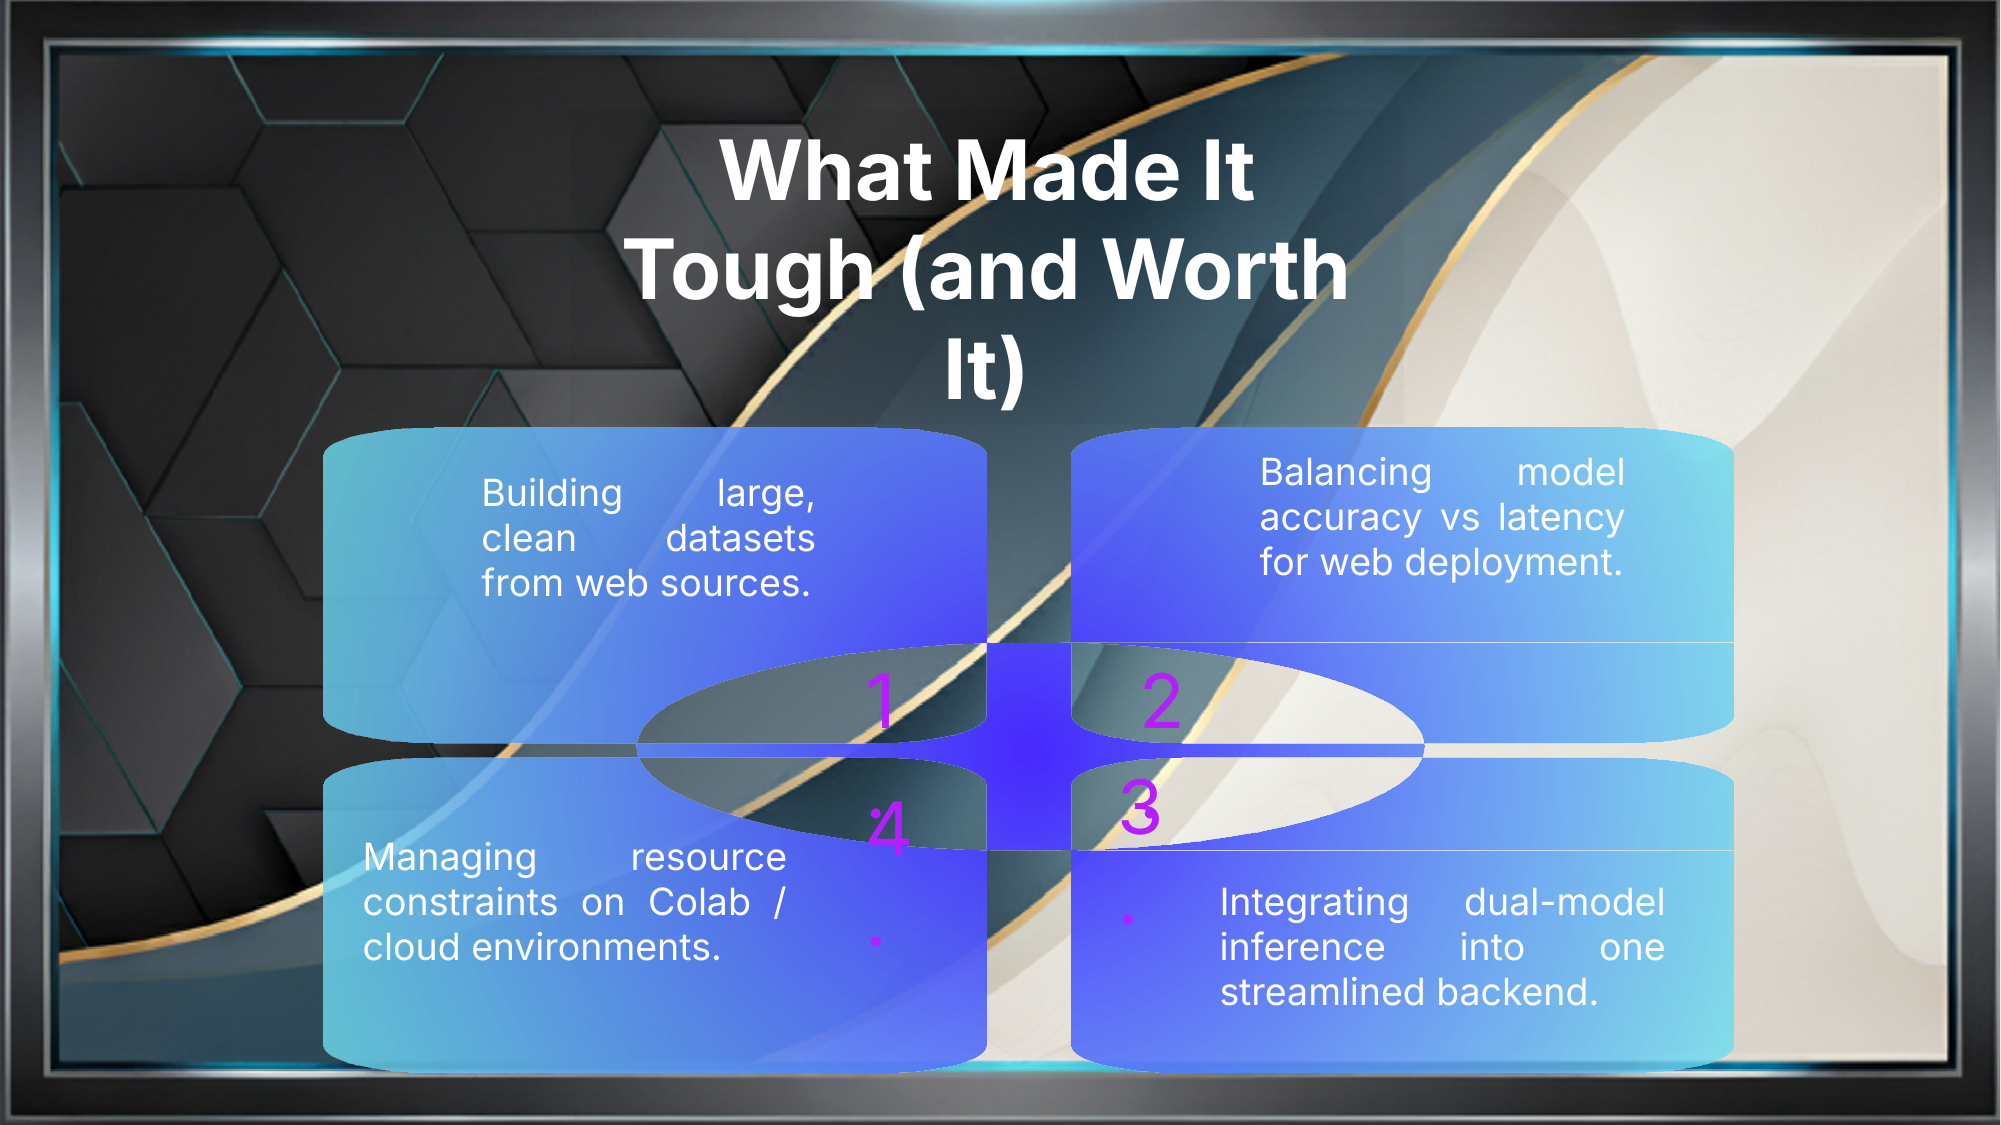

What Made It Tough (and Worth It)
Balancing model accuracy vs latency for web deployment.
Building large, clean datasets from web sources.
1.
2.
3.
4.
Managing resource constraints on Colab / cloud environments.
Integrating dual-model inference into one streamlined backend.